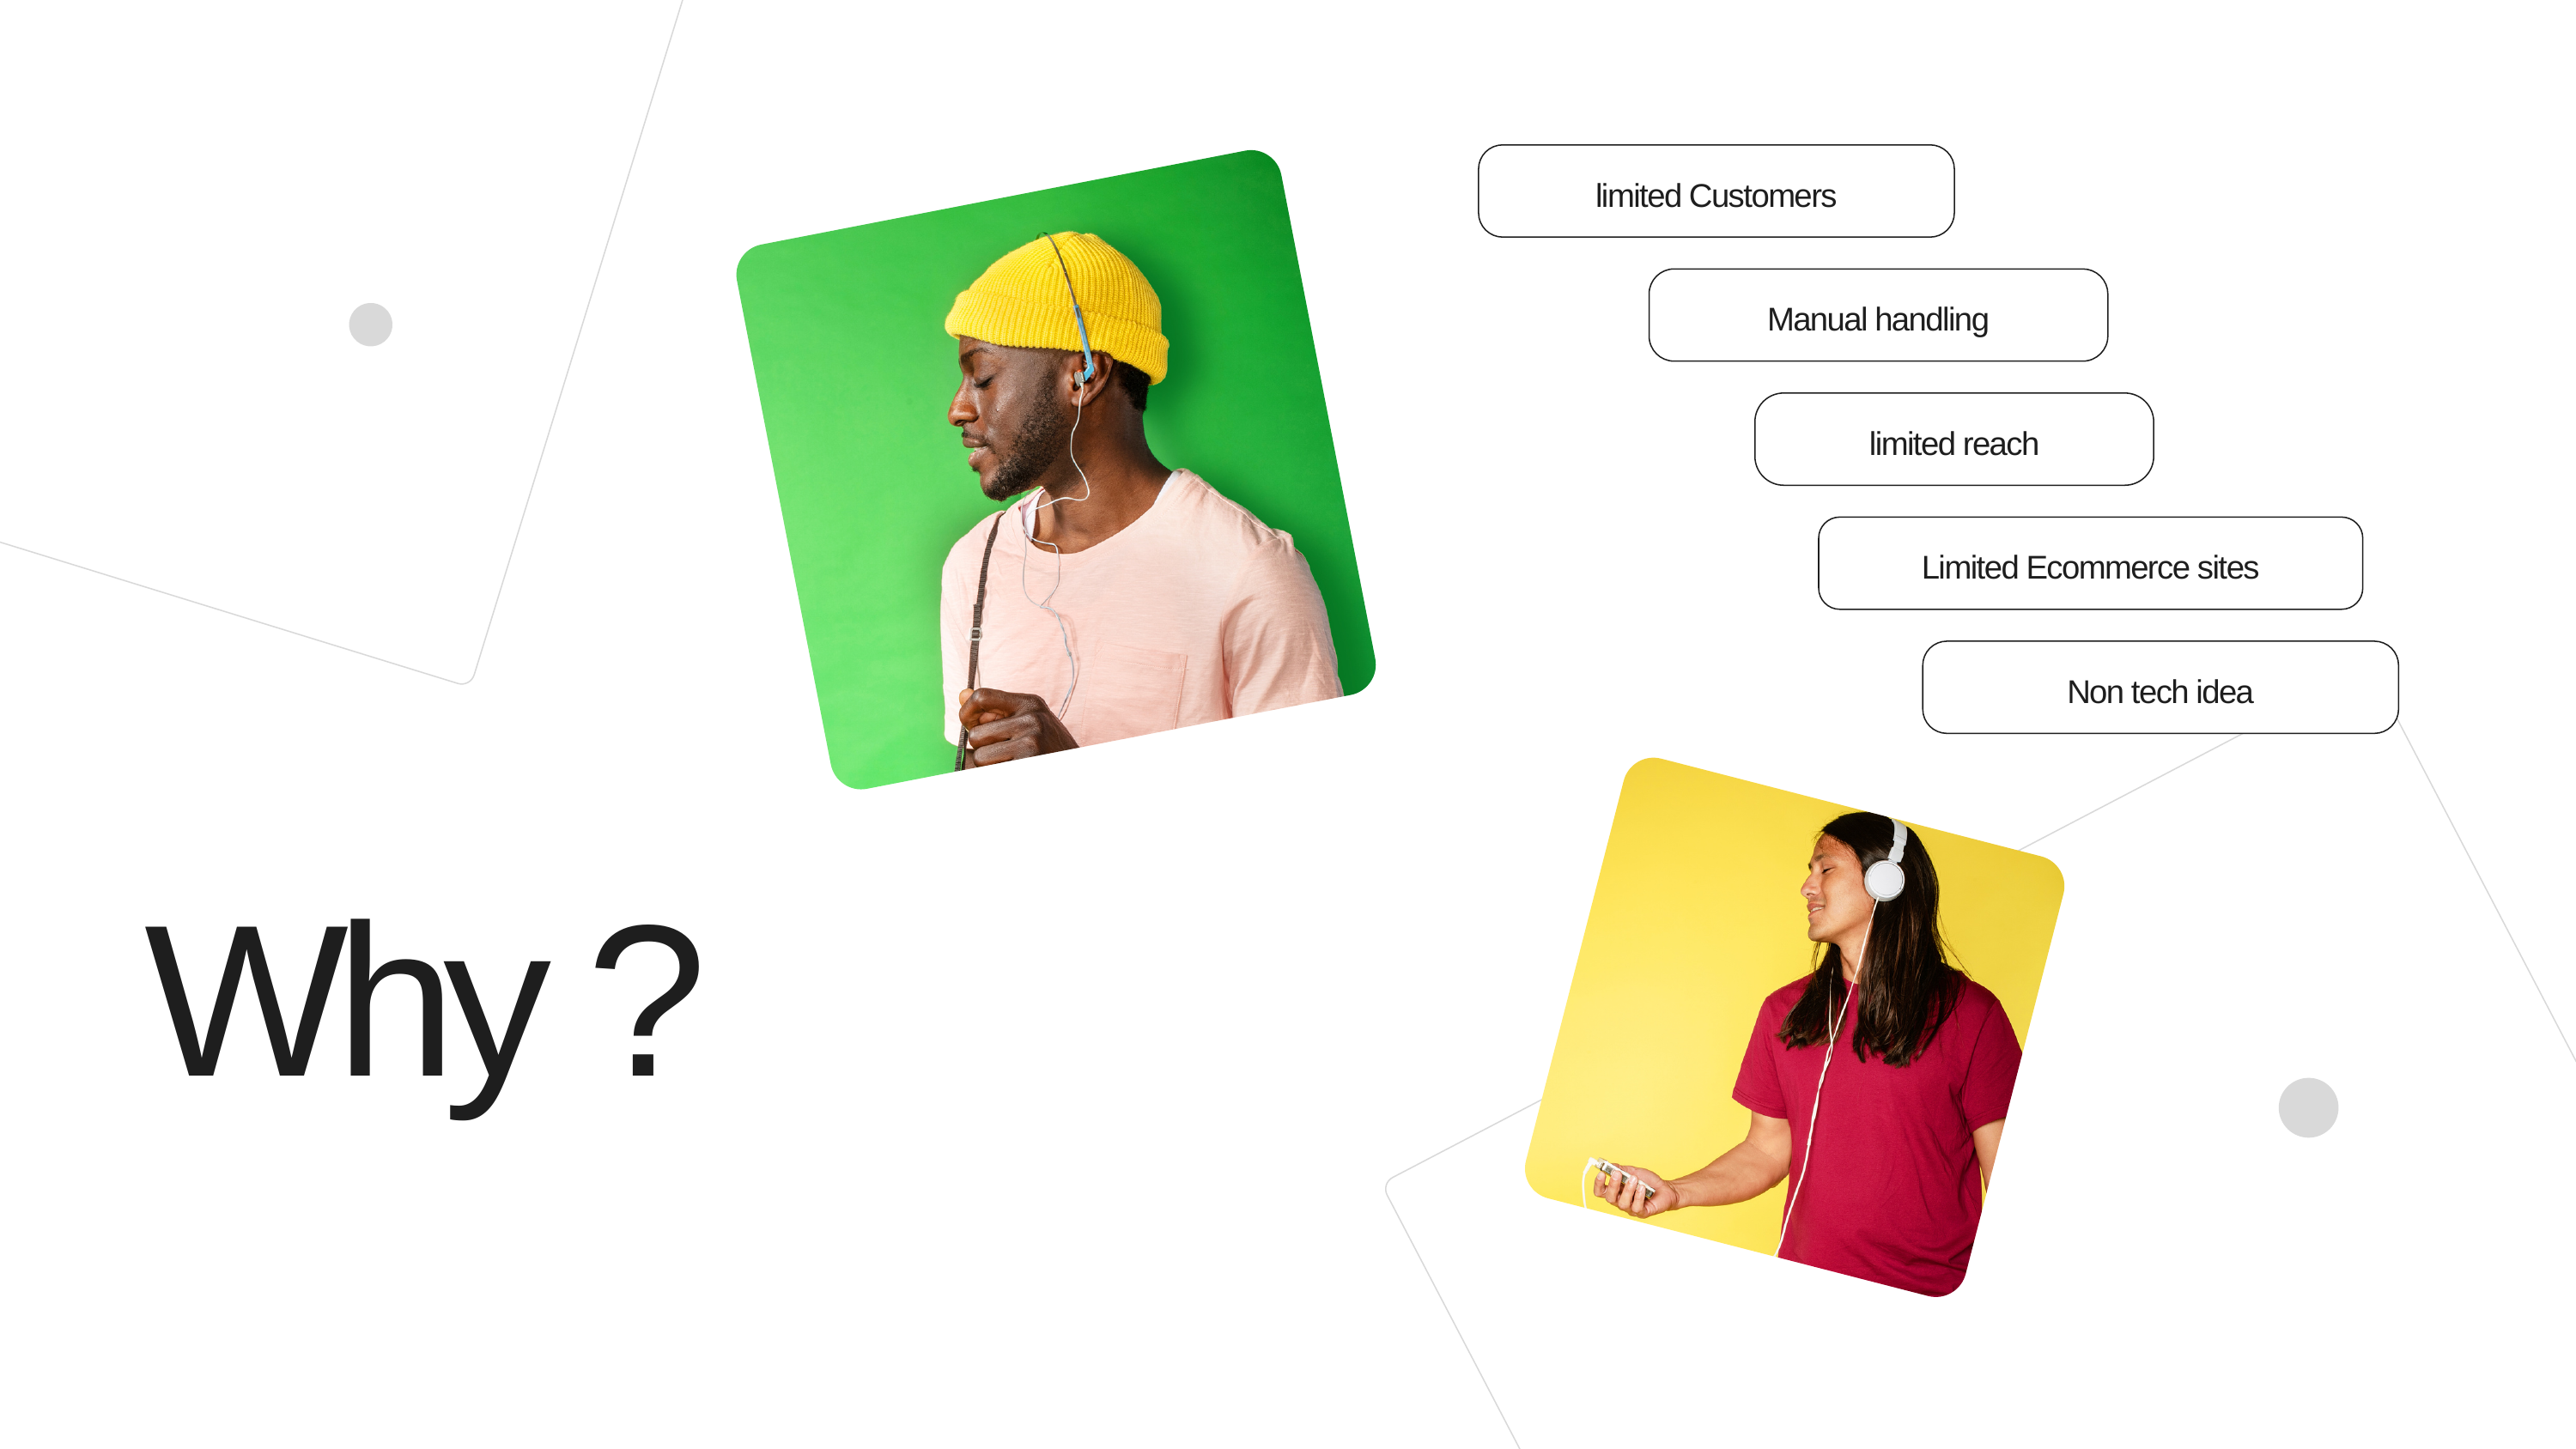

limited Customers

Manual handling

limited reach

Limited Ecommerce sites

Non tech idea

Why ?